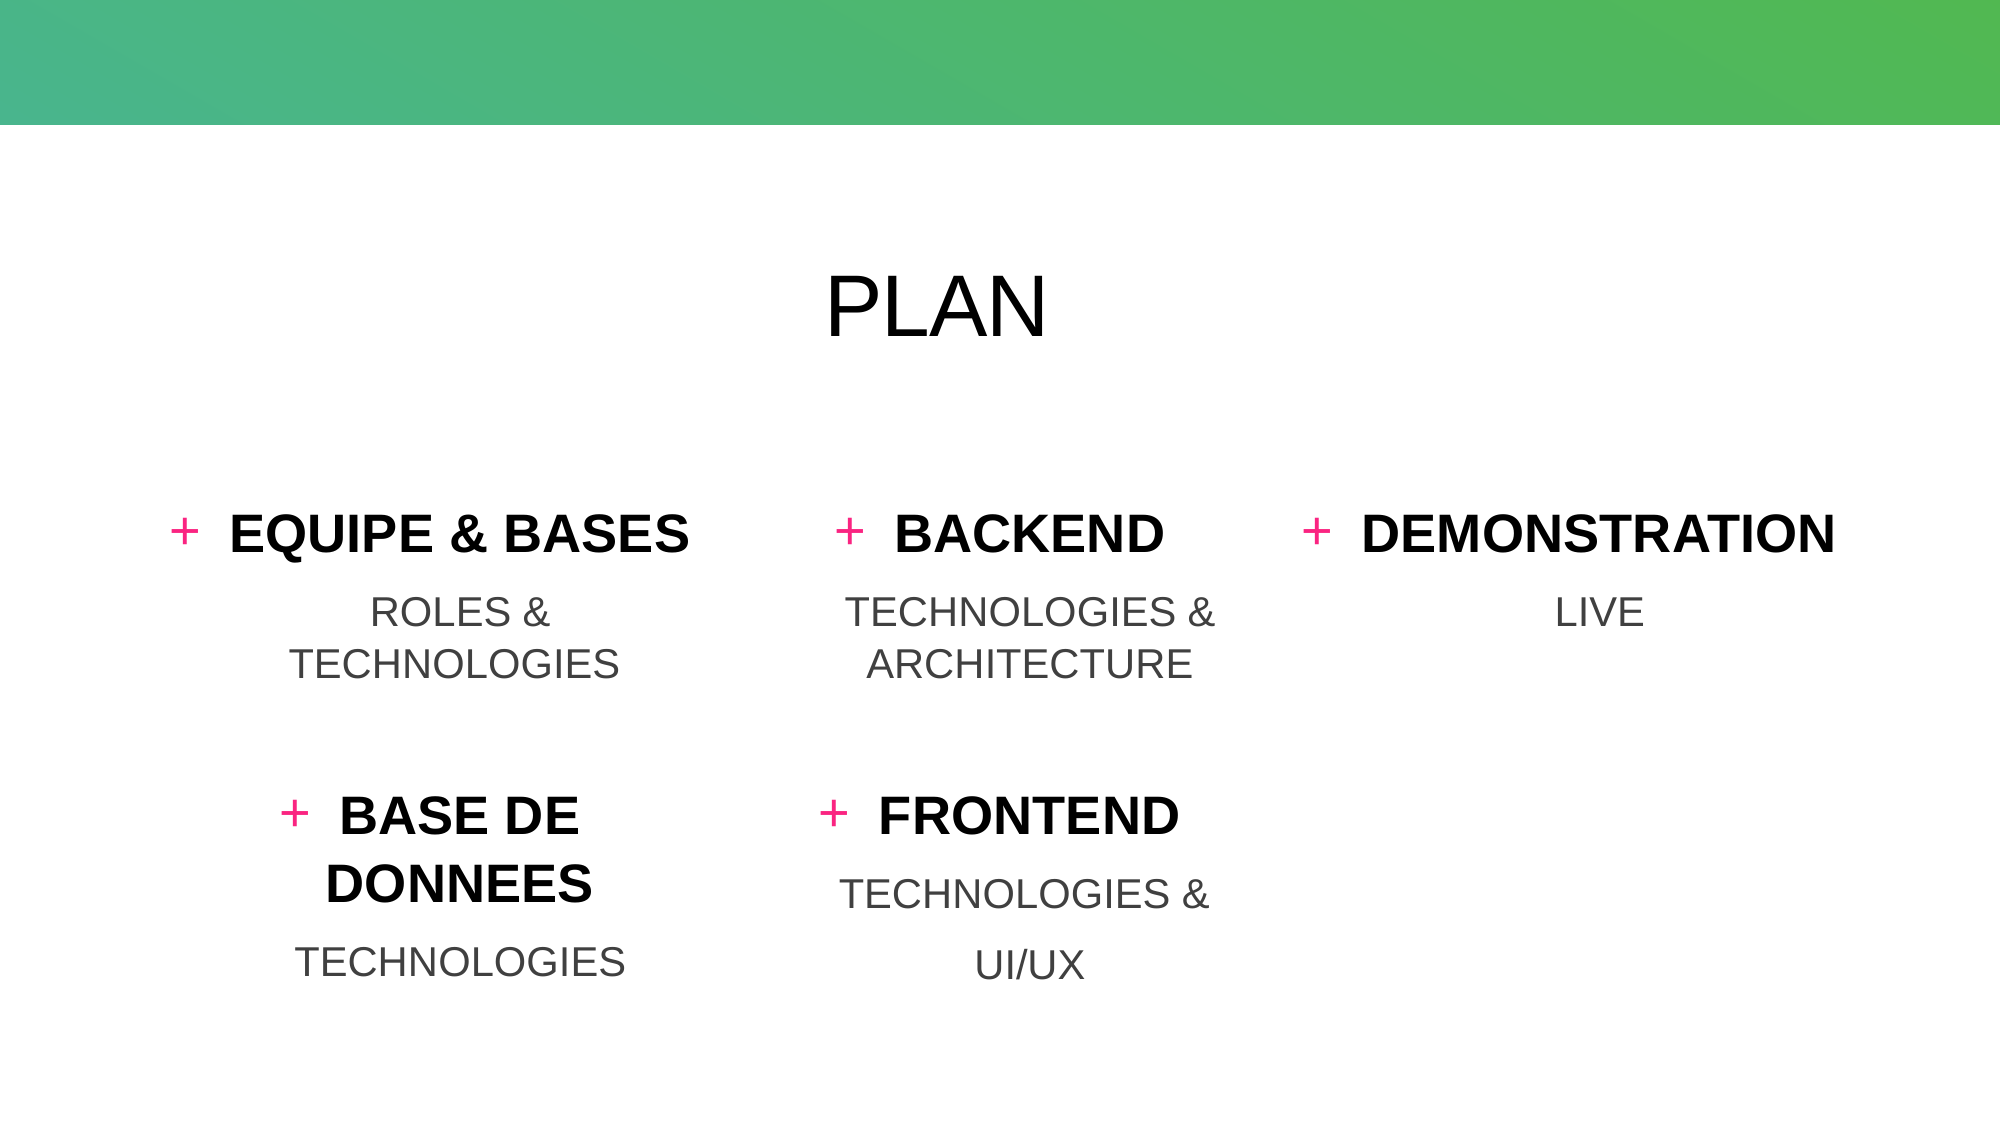

# PLAN
EQUIPE & BASES
ROLES & TECHNOLOGIES

BASE DE DONNEES
TECHNOLOGIES
BACKEND
TECHNOLOGIES & ARCHITECTURE

FRONTEND
TECHNOLOGIES &
UI/UX
DEMONSTRATION
LIVE